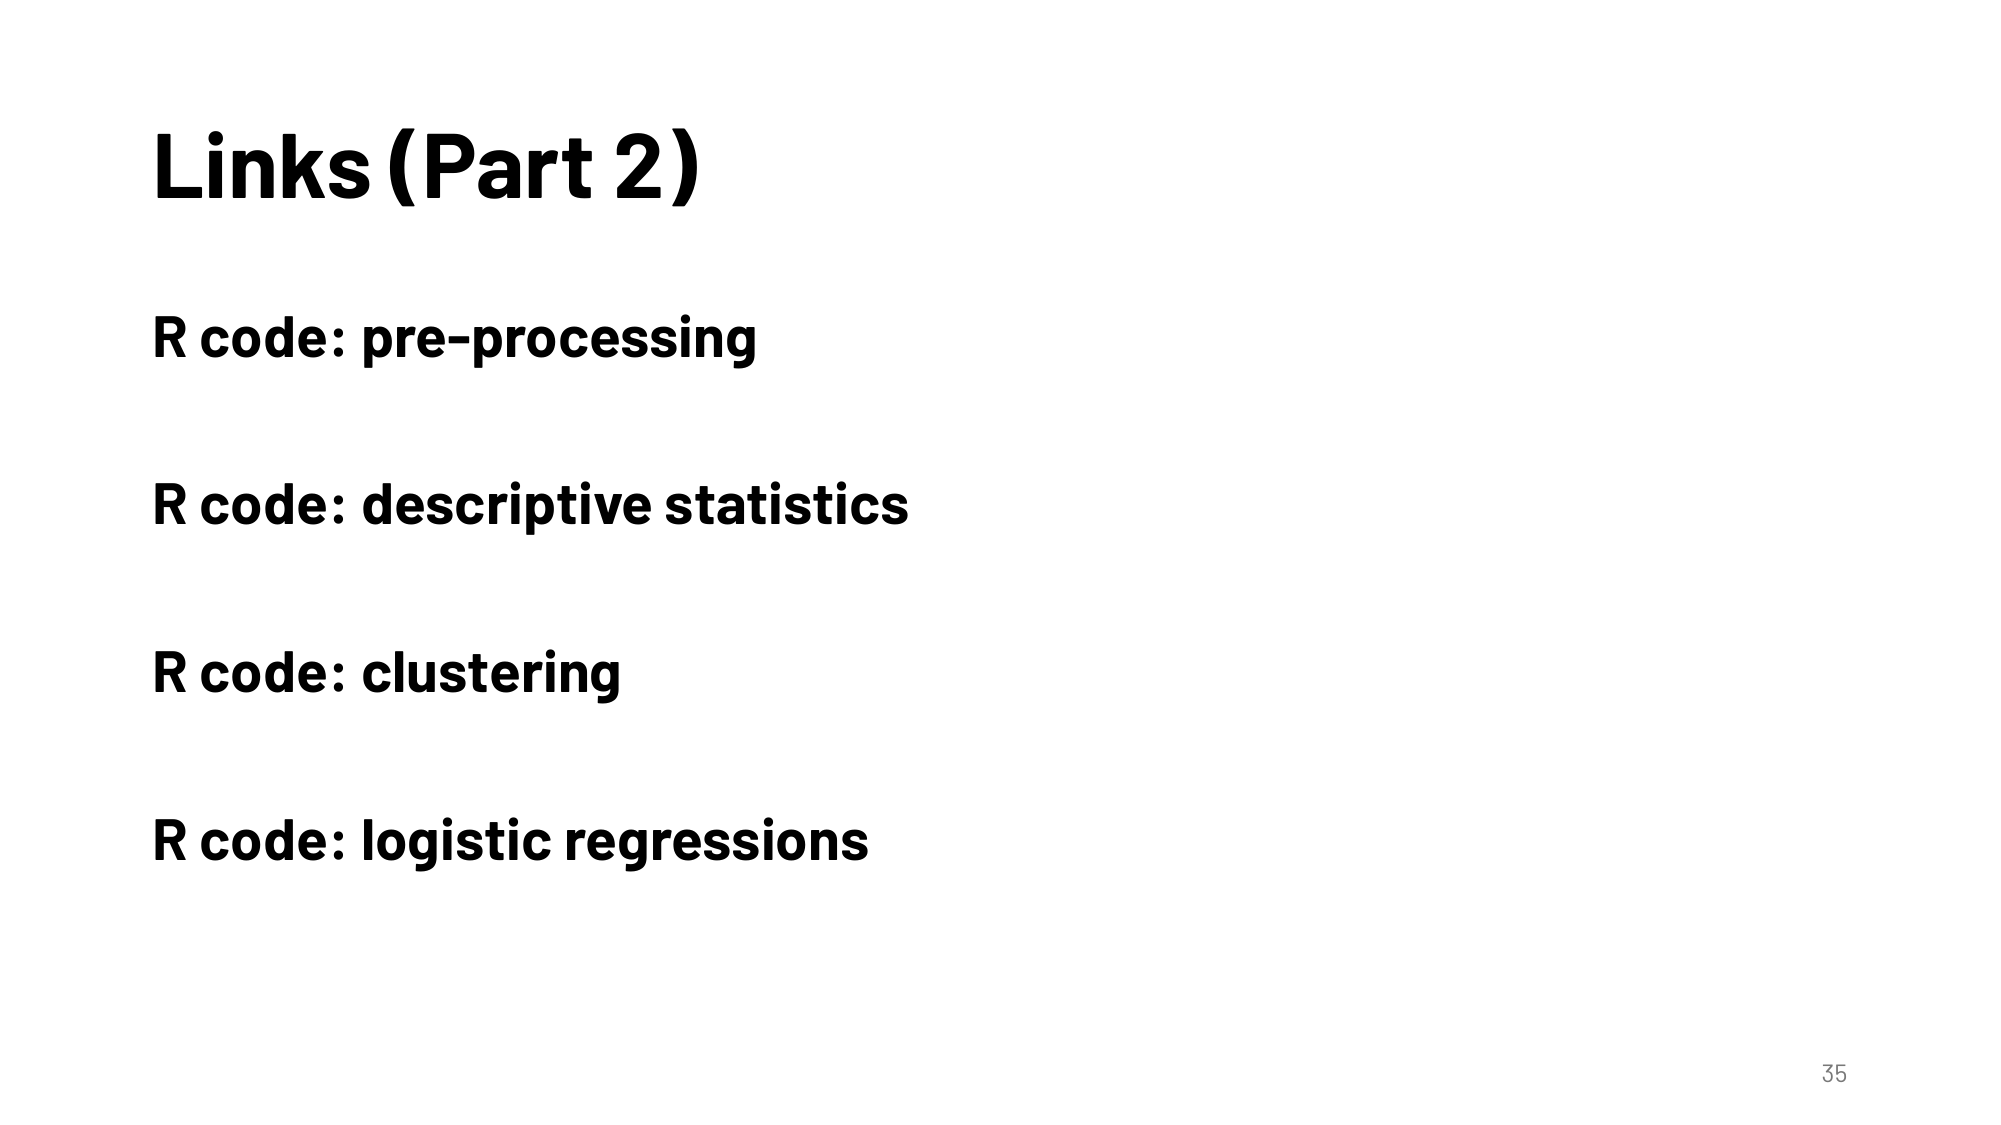

# Links (Part 2)
R code: pre-processing

R code: descriptive statistics

R code: clustering

R code: logistic regressions
35